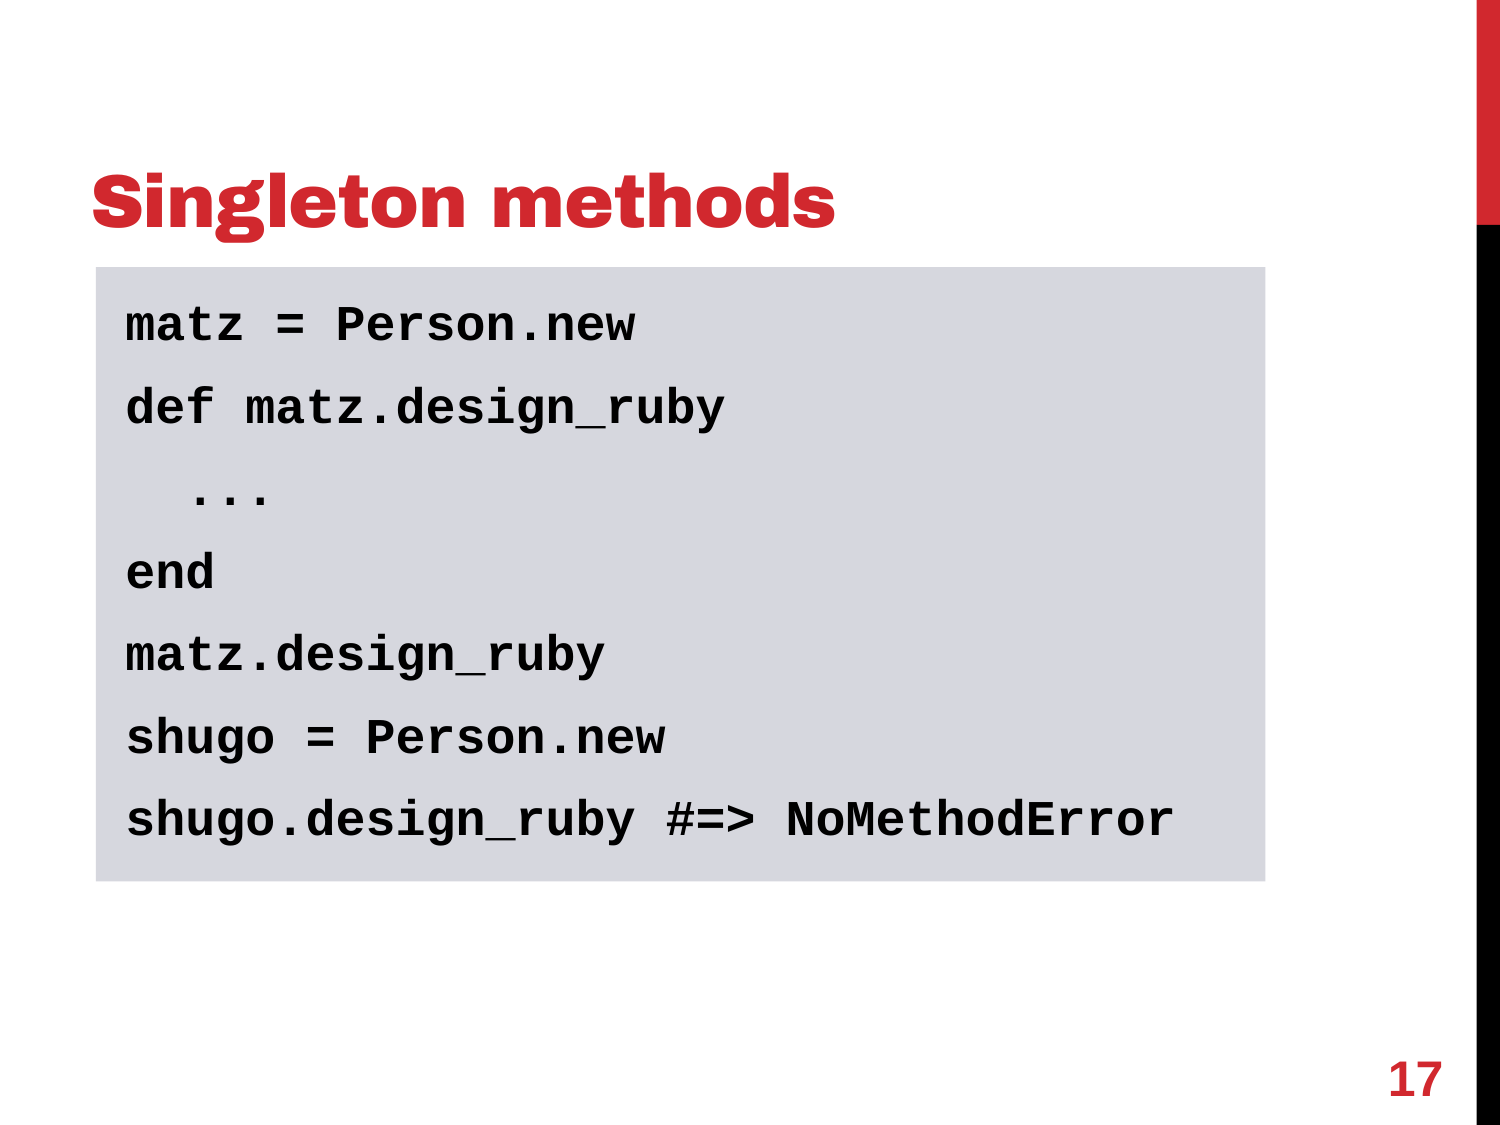

# Singleton methods
matz = Person.new
def matz.design_ruby
  ...
end
matz.design_ruby
shugo = Person.new
shugo.design_ruby #=> NoMethodError

17